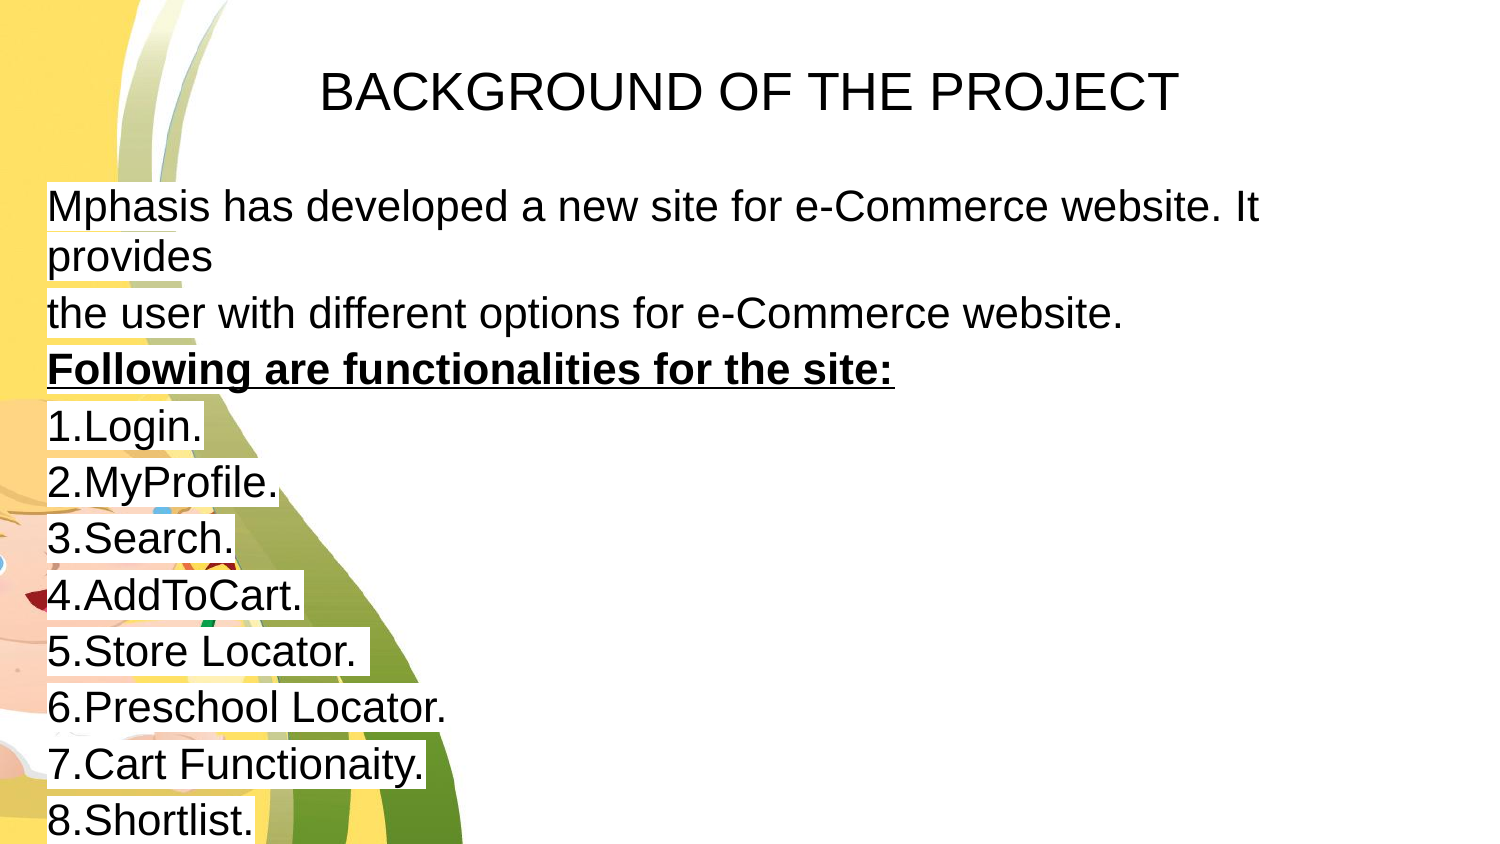

# BACKGROUND OF THE PROJECT

Mphasis has developed a new site for e-Commerce website. It provides
the user with different options for e-Commerce website.
Following are functionalities for the site:
1.Login.
2.MyProfile.
3.Search.
4.AddToCart.
5.Store Locator.
6.Preschool Locator.
7.Cart Functionaity.
8.Shortlist.